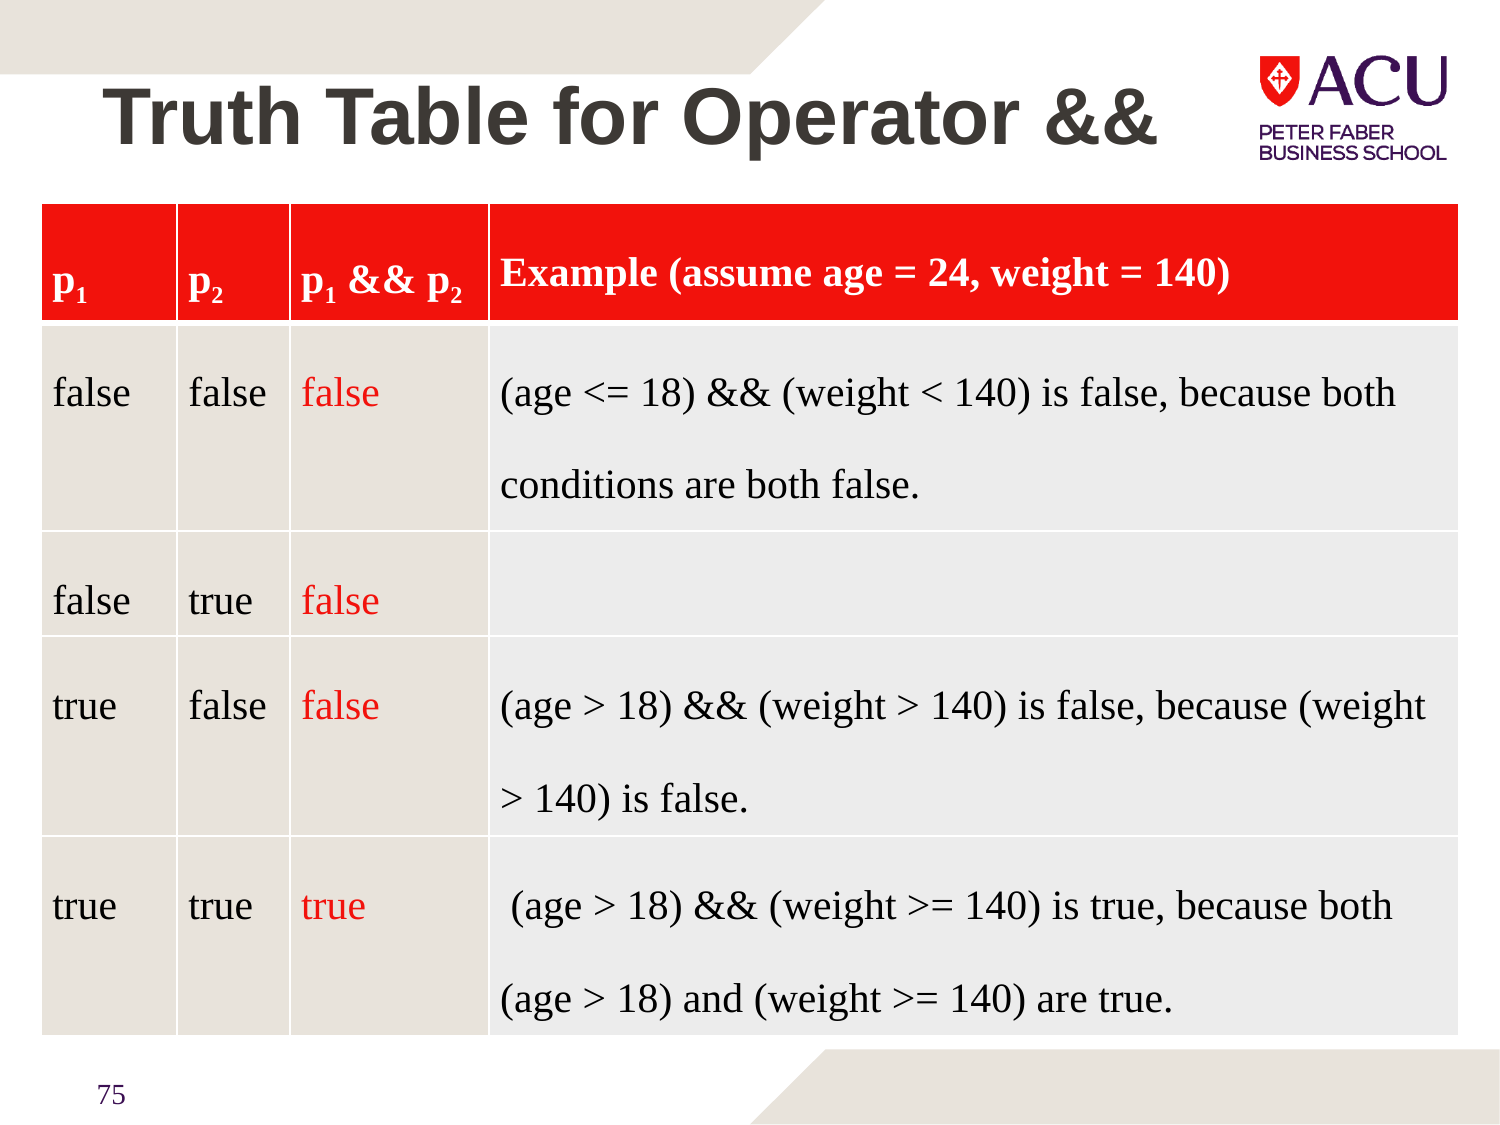

# Truth Table for Operator &&
| p1 | p2 | p1 && p2 | Example (assume age = 24, weight = 140) |
| --- | --- | --- | --- |
| false | false | false | (age <= 18) && (weight < 140) is false, because both conditions are both false. |
| false | true | false |  |
| true | false | false | (age > 18) && (weight > 140) is false, because (weight > 140) is false. |
| true | true | true | (age > 18) && (weight >= 140) is true, because both (age > 18) and (weight >= 140) are true. |

75